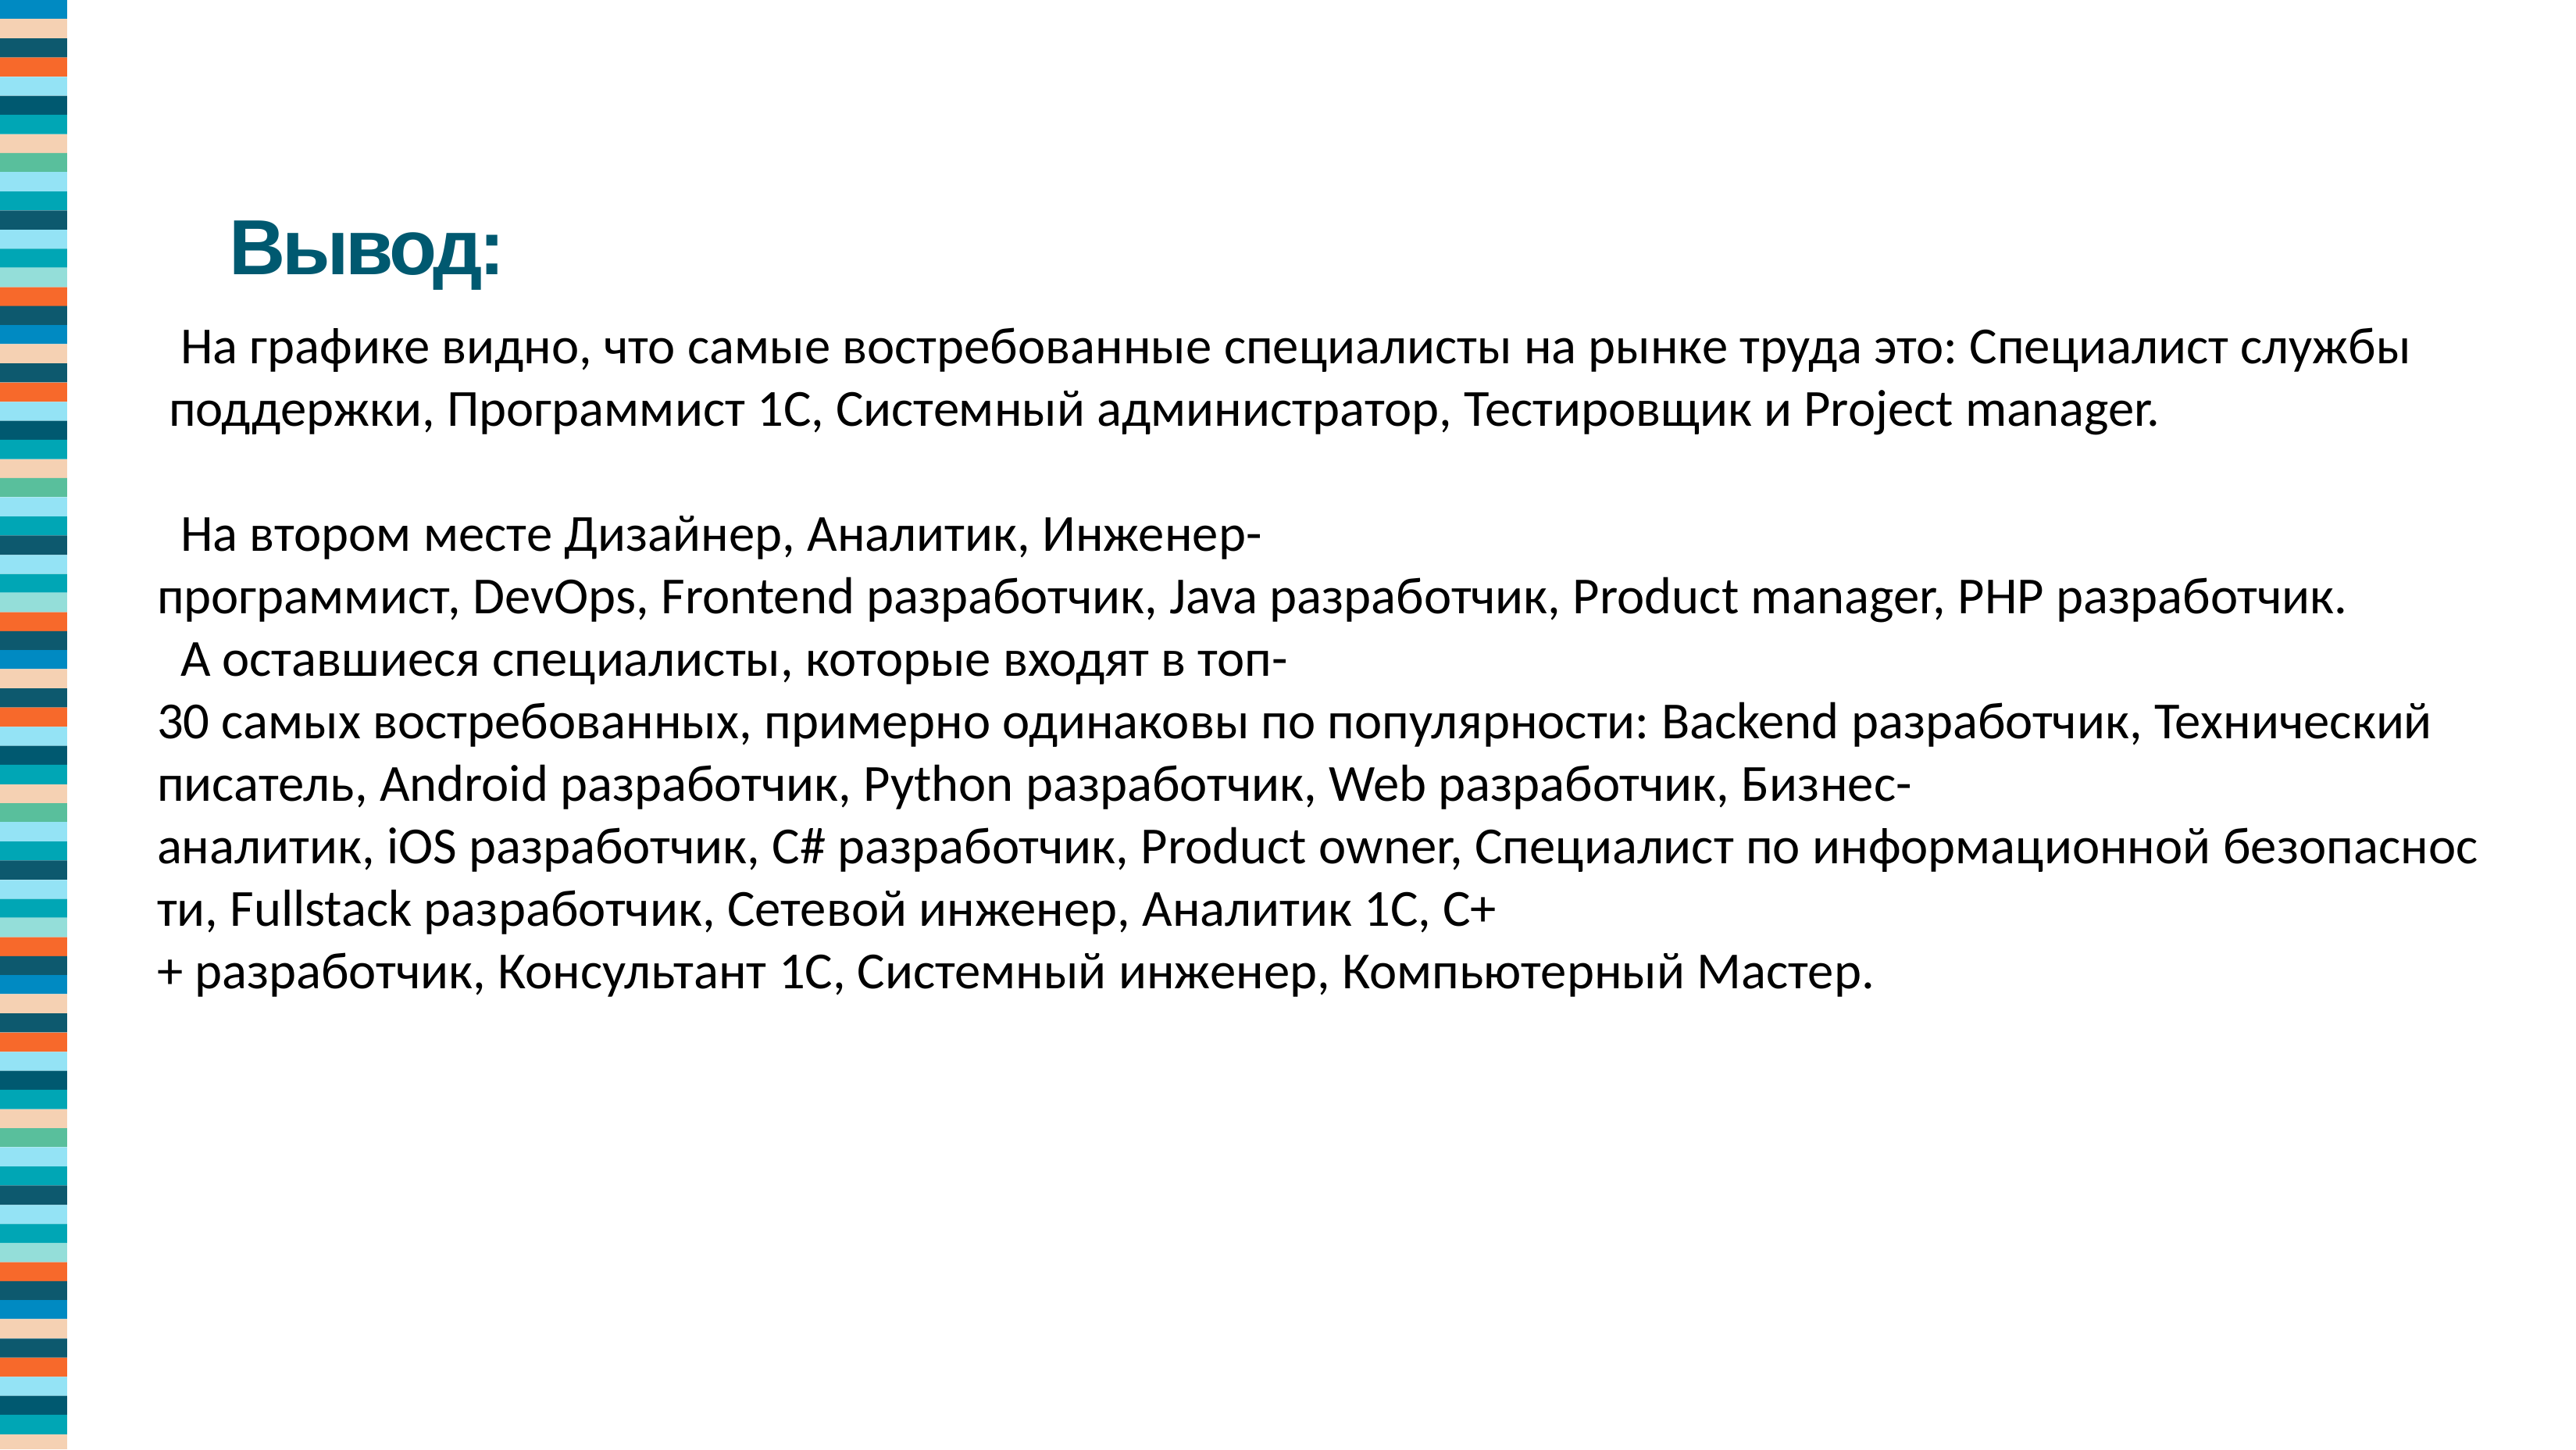

Вывод:
  На графике видно, что самые востребованные специалисты на рынке труда это: Специалист службы
 поддержки, Программист 1C, Системный администратор, Тестировщик и Project manager.

  На втором месте Дизайнер, Аналитик, Инженер-программист, DevOps, Frontend разработчик, Java разработчик, Product manager, PHP разработчик.
  А оставшиеся специалисты, которые входят в топ-30 самых востребованных, примерно одинаковы по популярности: Backend разработчик, Технический
писатель, Android разработчик, Python разработчик, Web разработчик, Бизнес-аналитик, iOS разработчик, C# разработчик, Product owner, Специалист по информационной безопасности, Fullstack разработчик, Сетевой инженер, Аналитик 1С, C++ разработчик, Консультант 1С, Системный инженер, Компьютерный Мастер.